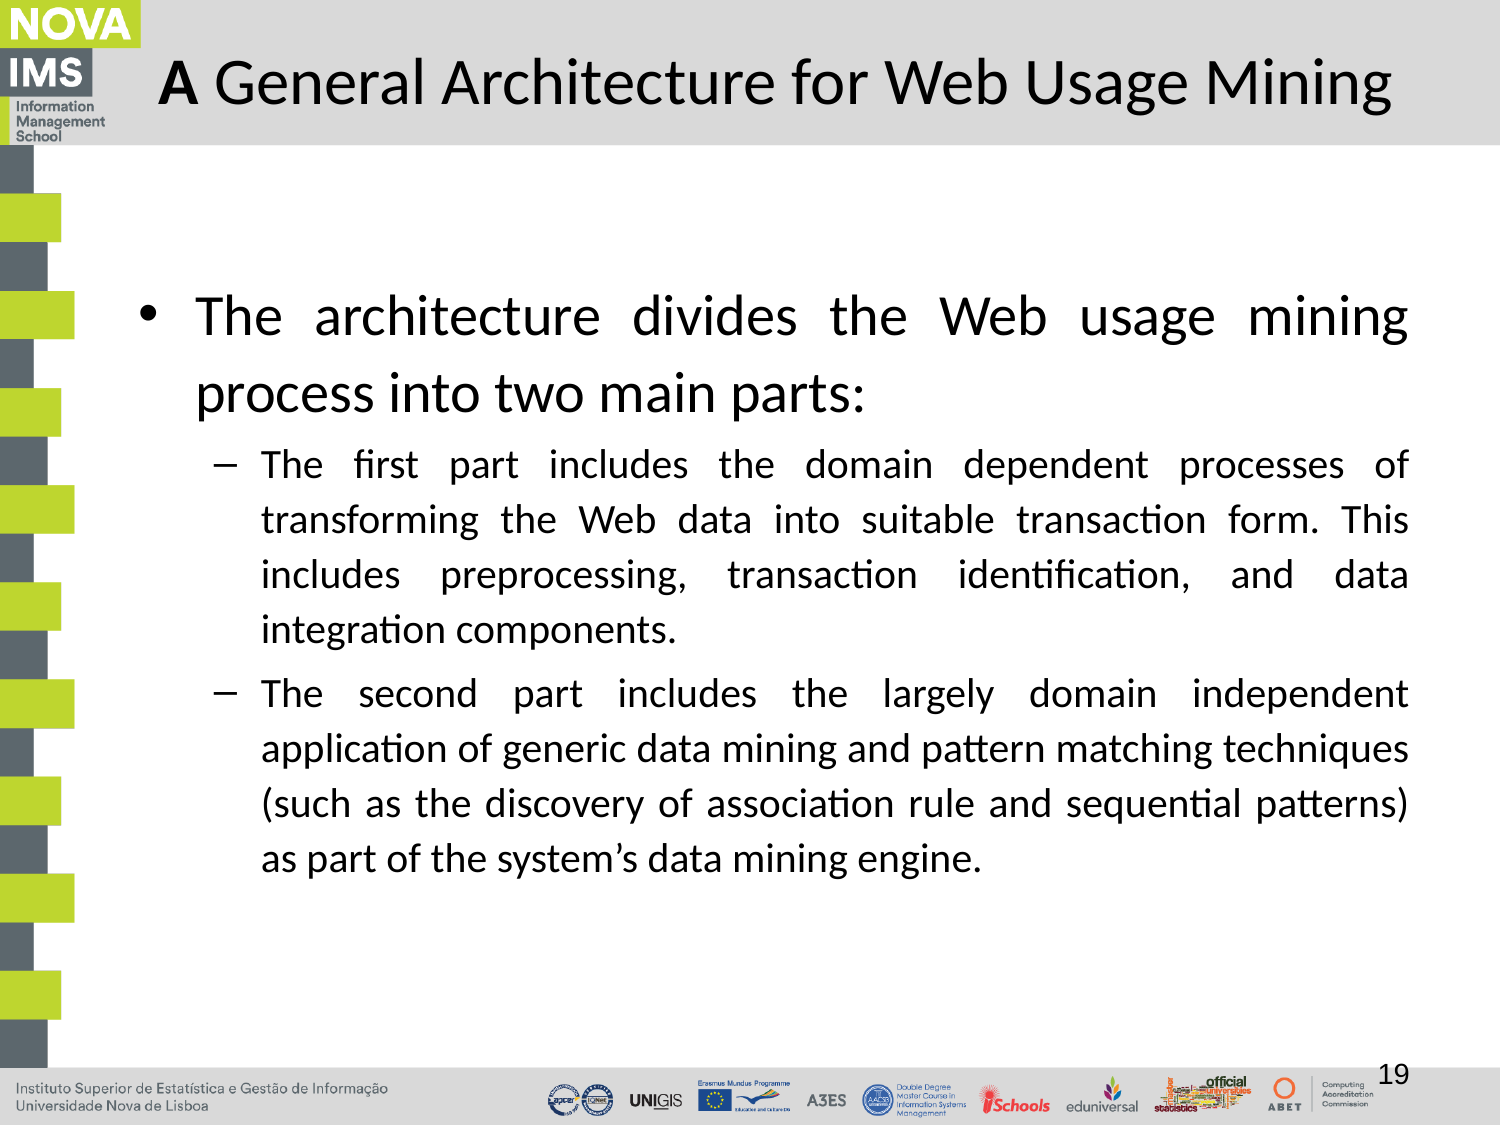

# A General Architecture for Web Usage Mining
The architecture divides the Web usage mining process into two main parts:
The first part includes the domain dependent processes of transforming the Web data into suitable transaction form. This includes preprocessing, transaction identification, and data integration components.
The second part includes the largely domain independent application of generic data mining and pattern matching techniques (such as the discovery of association rule and sequential patterns) as part of the system’s data mining engine.

19